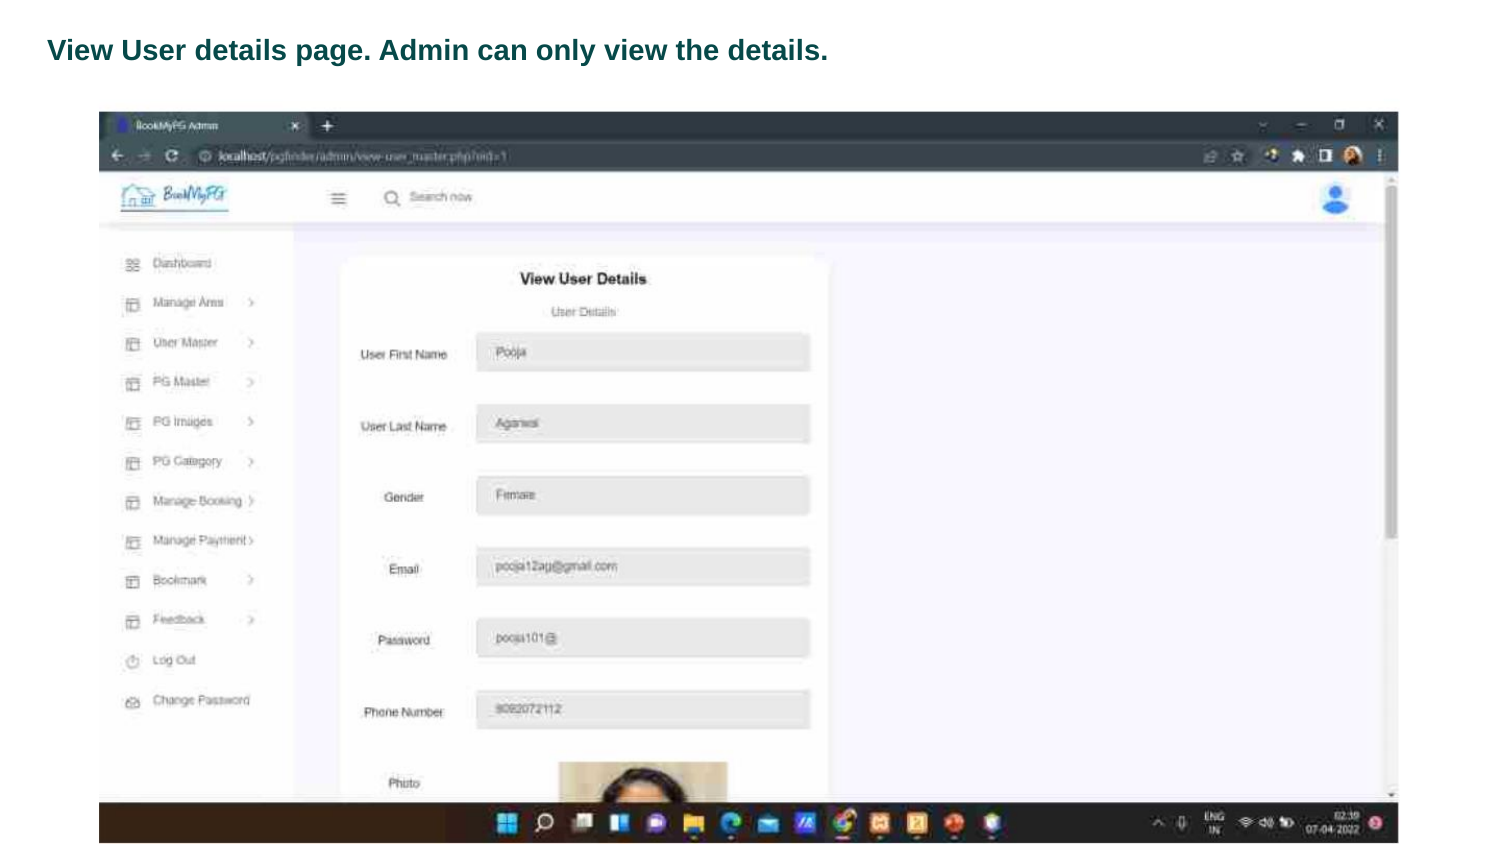

View User details page. Admin can only view the details.